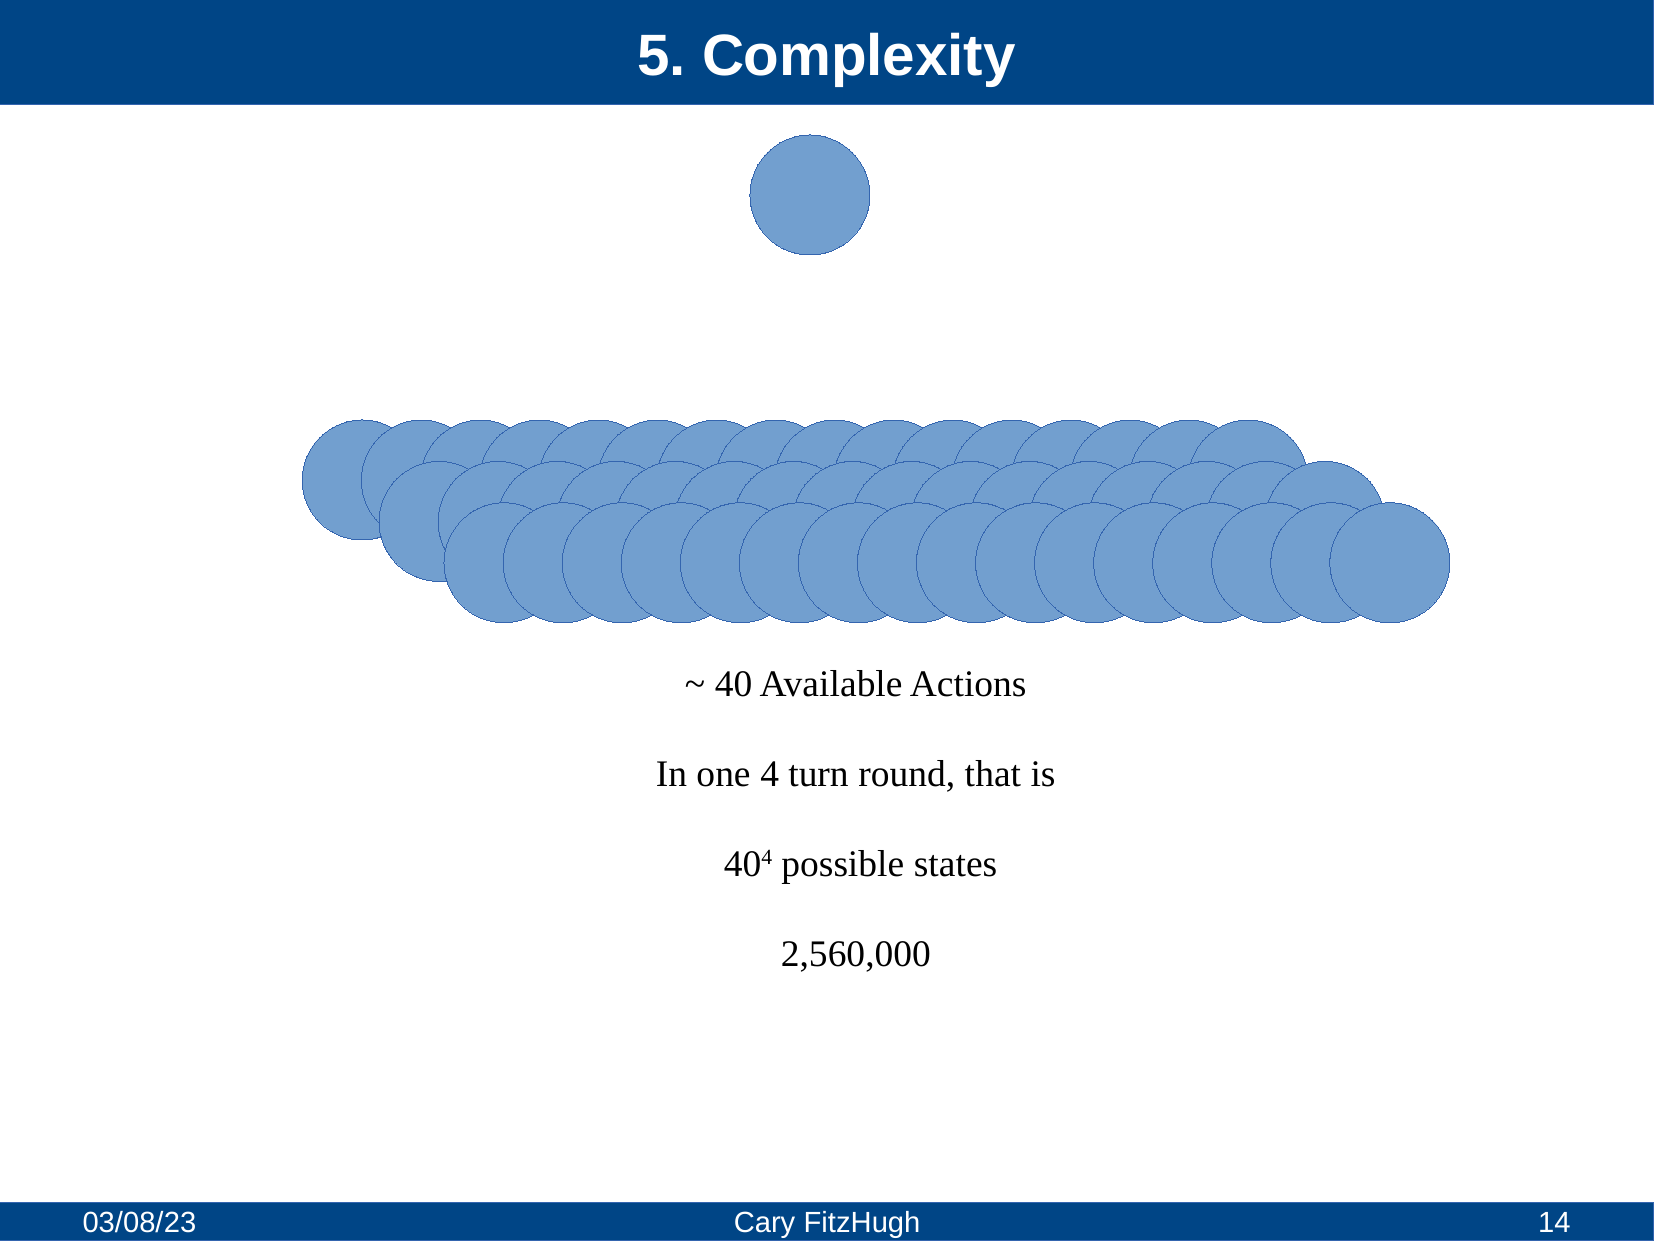

# 5. Complexity

~ 40 Available Actions

In one 4 turn round, that is

 404 possible states

2,560,000
03/08/23
Cary FitzHugh
14